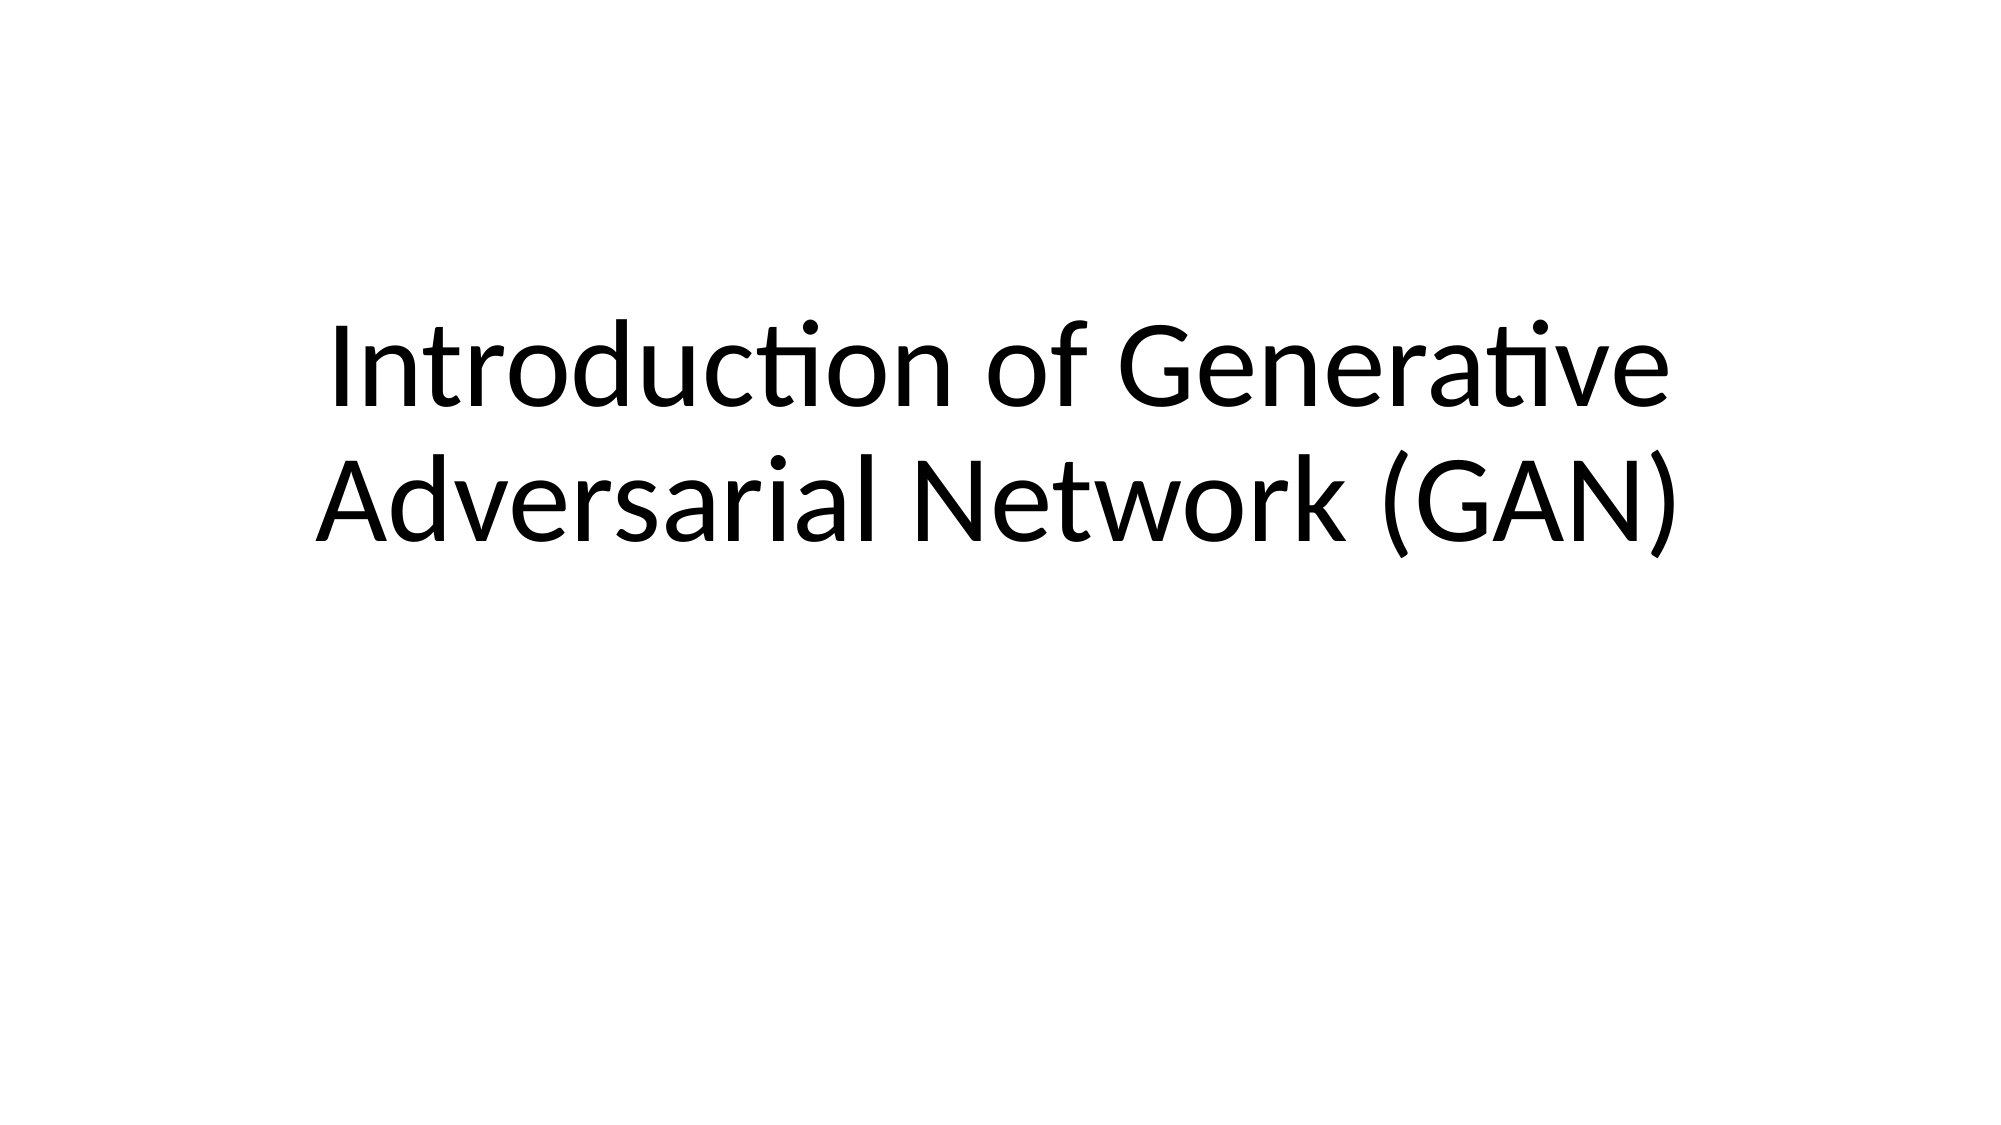

# Introduction of Generative Adversarial Network (GAN)